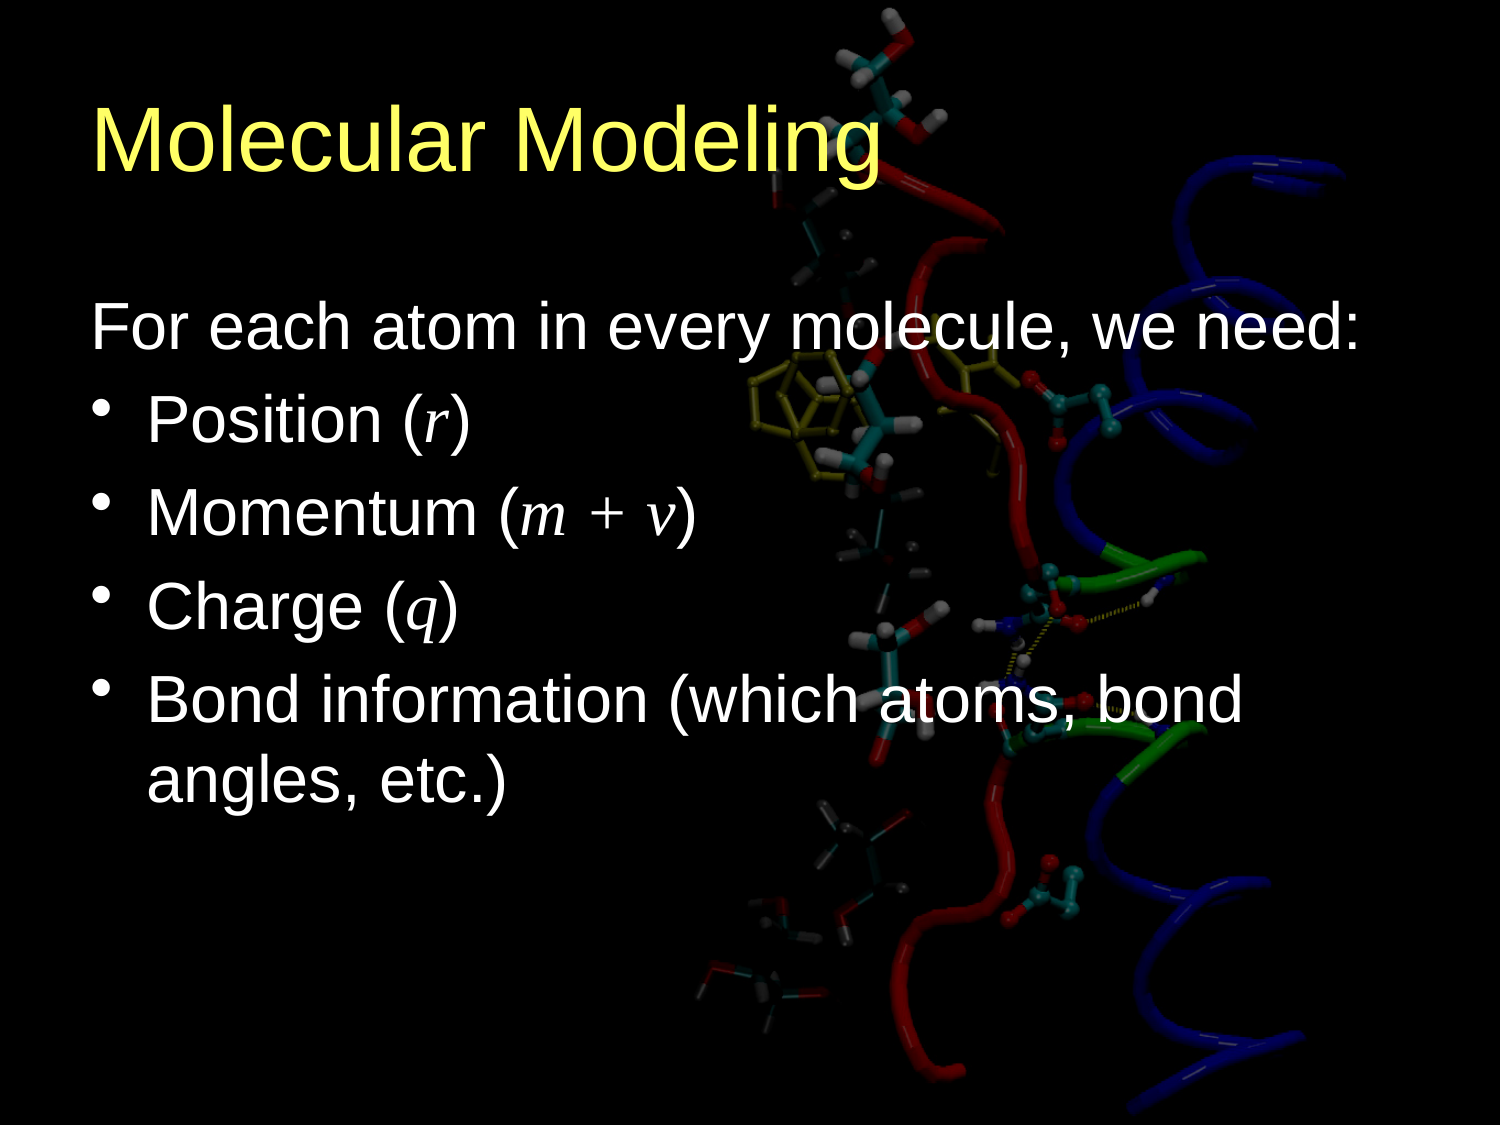

# Molecular Modeling
For each atom in every molecule, we need:
Position (r)
Momentum (m + v)
Charge (q)
Bond information (which atoms, bond angles, etc.)